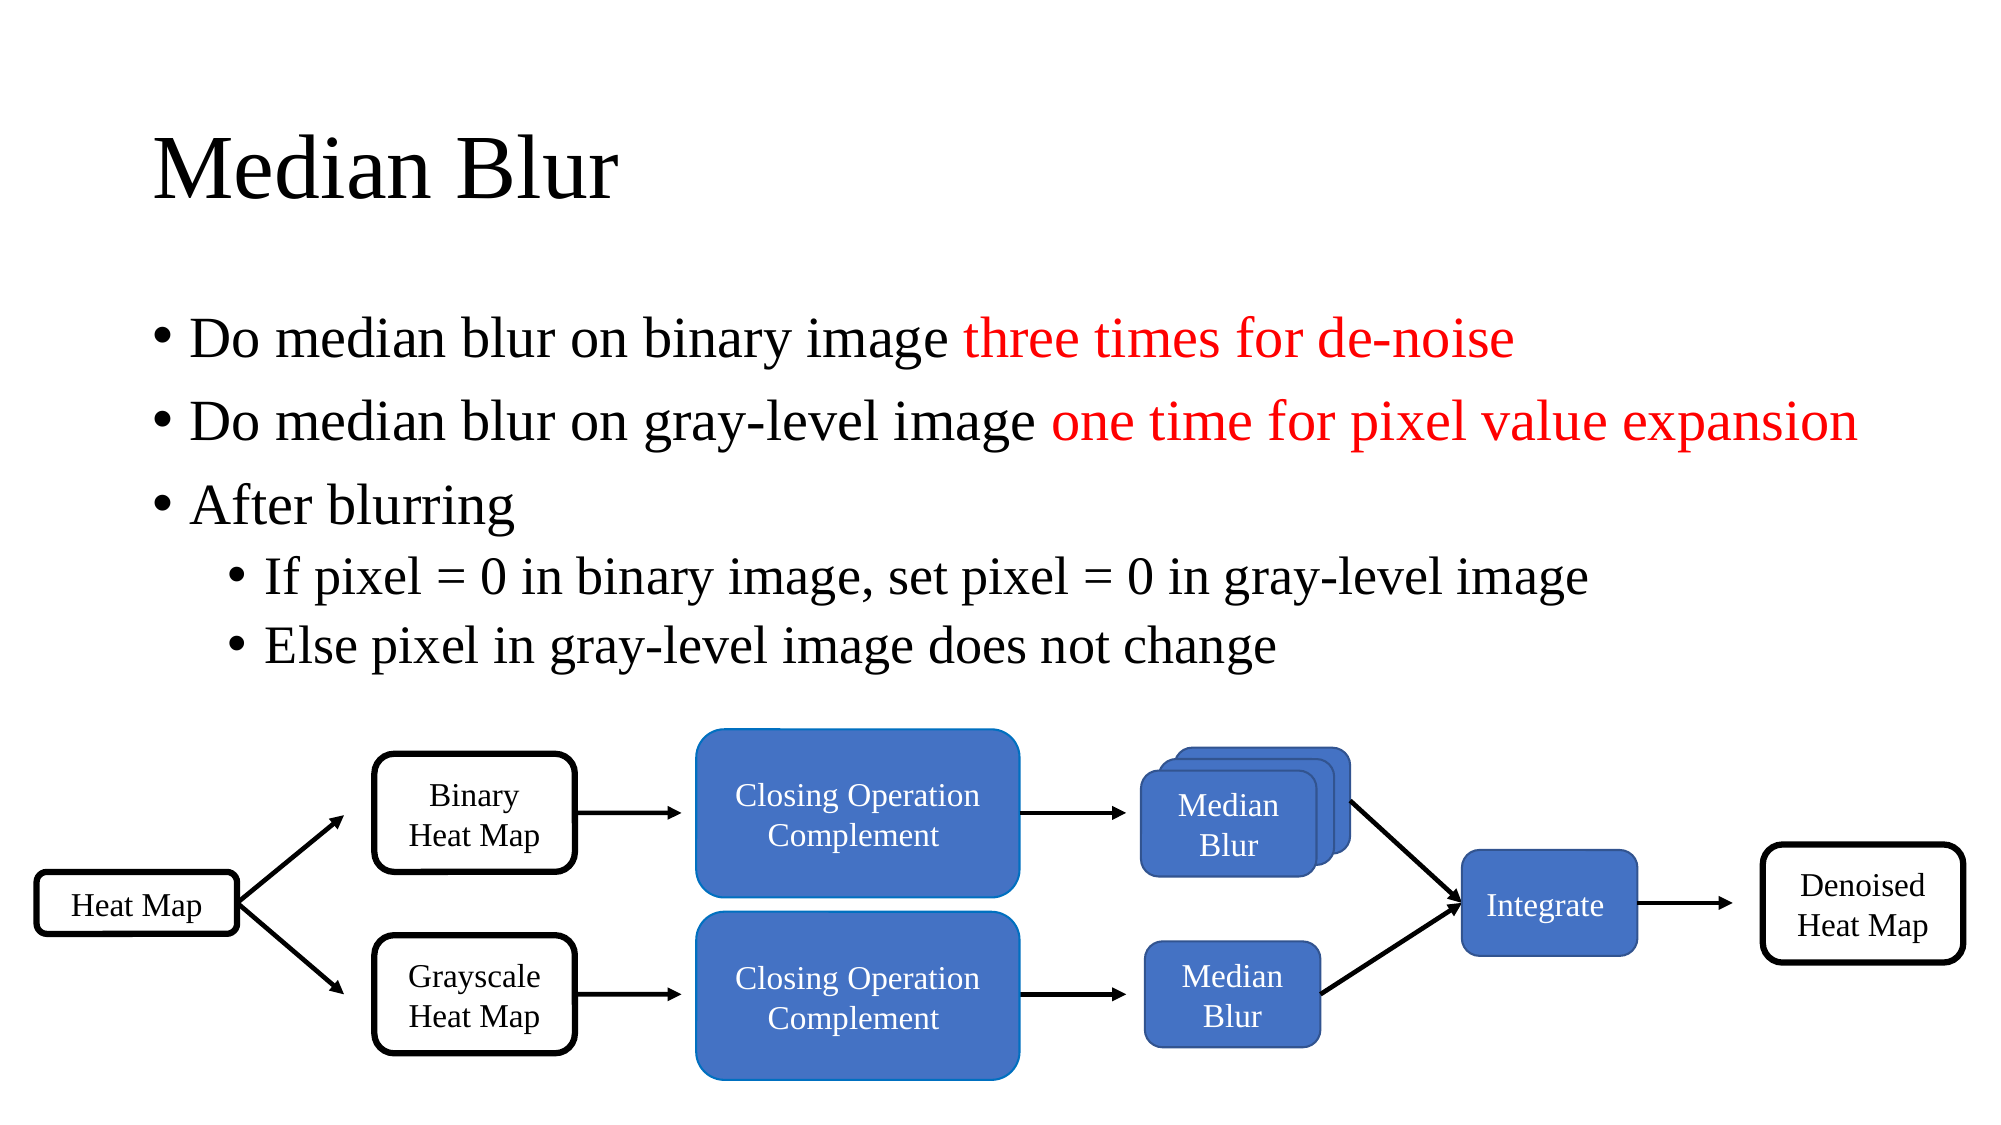

# Median Blur
Do median blur on binary image three times for de-noise
Do median blur on gray-level image one time for pixel value expansion
After blurring
If pixel = 0 in binary image, set pixel = 0 in gray-level image
Else pixel in gray-level image does not change
Closing Operation
Complement
Median Blur
Median Blur
Median Blur
Binary
Heat Map
Denoised
Heat Map
Integrate
Heat Map
Closing Operation
Complement
Grayscale
Heat Map
Median Blur